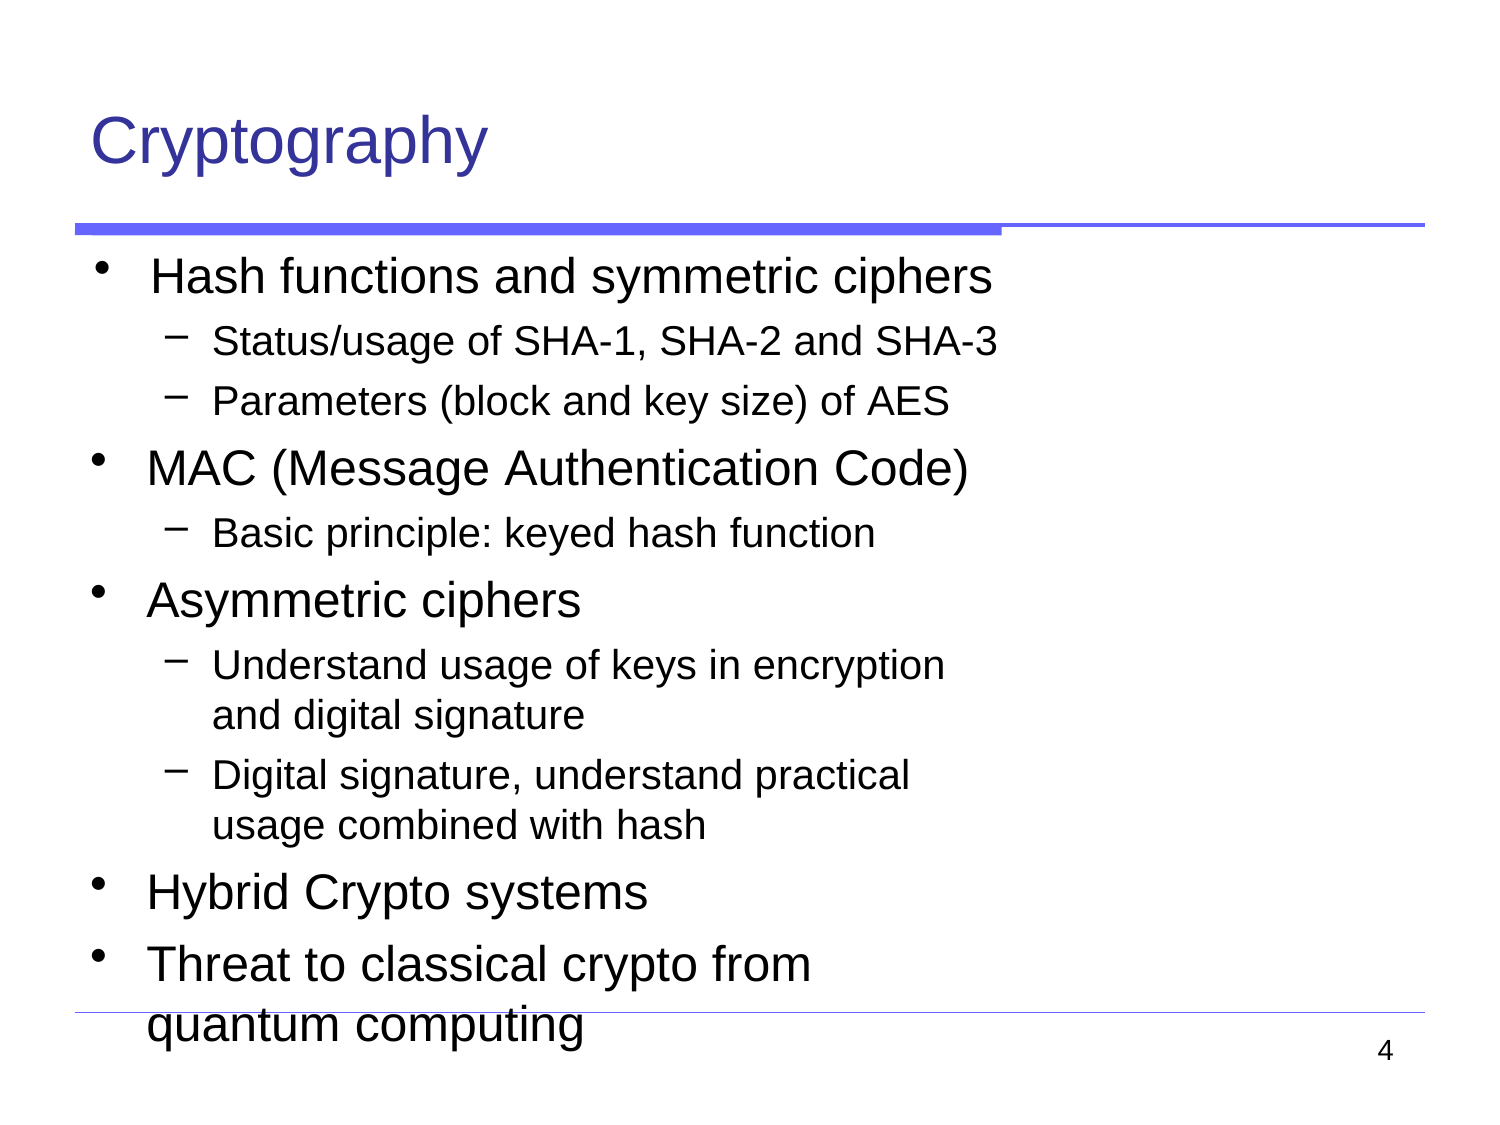

# Cryptography
Hash functions and symmetric ciphers
Status/usage of SHA-1, SHA-2 and SHA-3
Parameters (block and key size) of AES
MAC (Message Authentication Code)
Basic principle: keyed hash function
Asymmetric ciphers
Understand usage of keys in encryption and digital signature
Digital signature, understand practical usage combined with hash
Hybrid Crypto systems
Threat to classical crypto from quantum computing

4